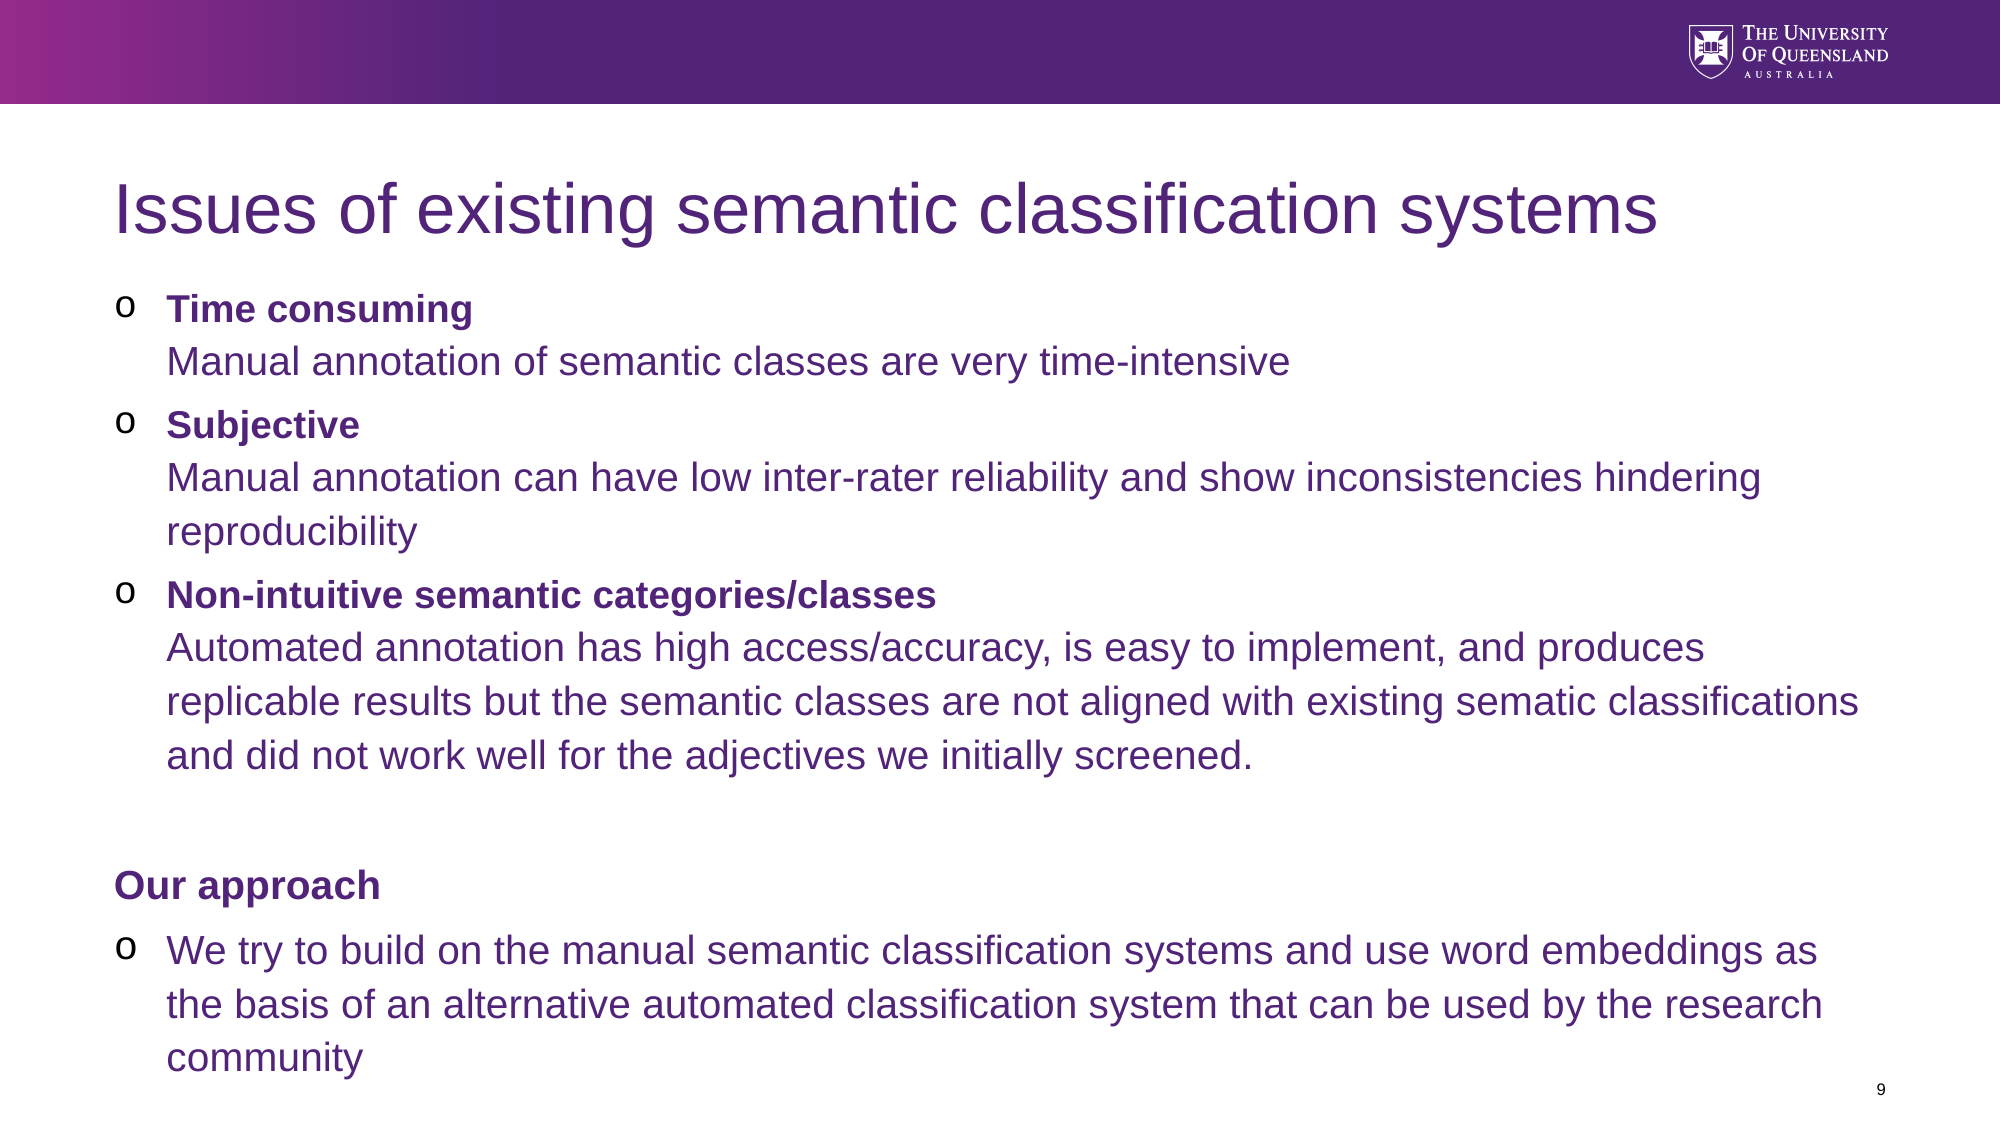

# Issues of existing semantic classification systems
Time consuming
Manual annotation of semantic classes are very time-intensive
Subjective
Manual annotation can have low inter-rater reliability and show inconsistencies hindering reproducibility
Non-intuitive semantic categories/classes
Automated annotation has high access/accuracy, is easy to implement, and produces replicable results but the semantic classes are not aligned with existing sematic classifications and did not work well for the adjectives we initially screened.

Our approach
We try to build on the manual semantic classification systems and use word embeddings as the basis of an alternative automated classification system that can be used by the research community
9